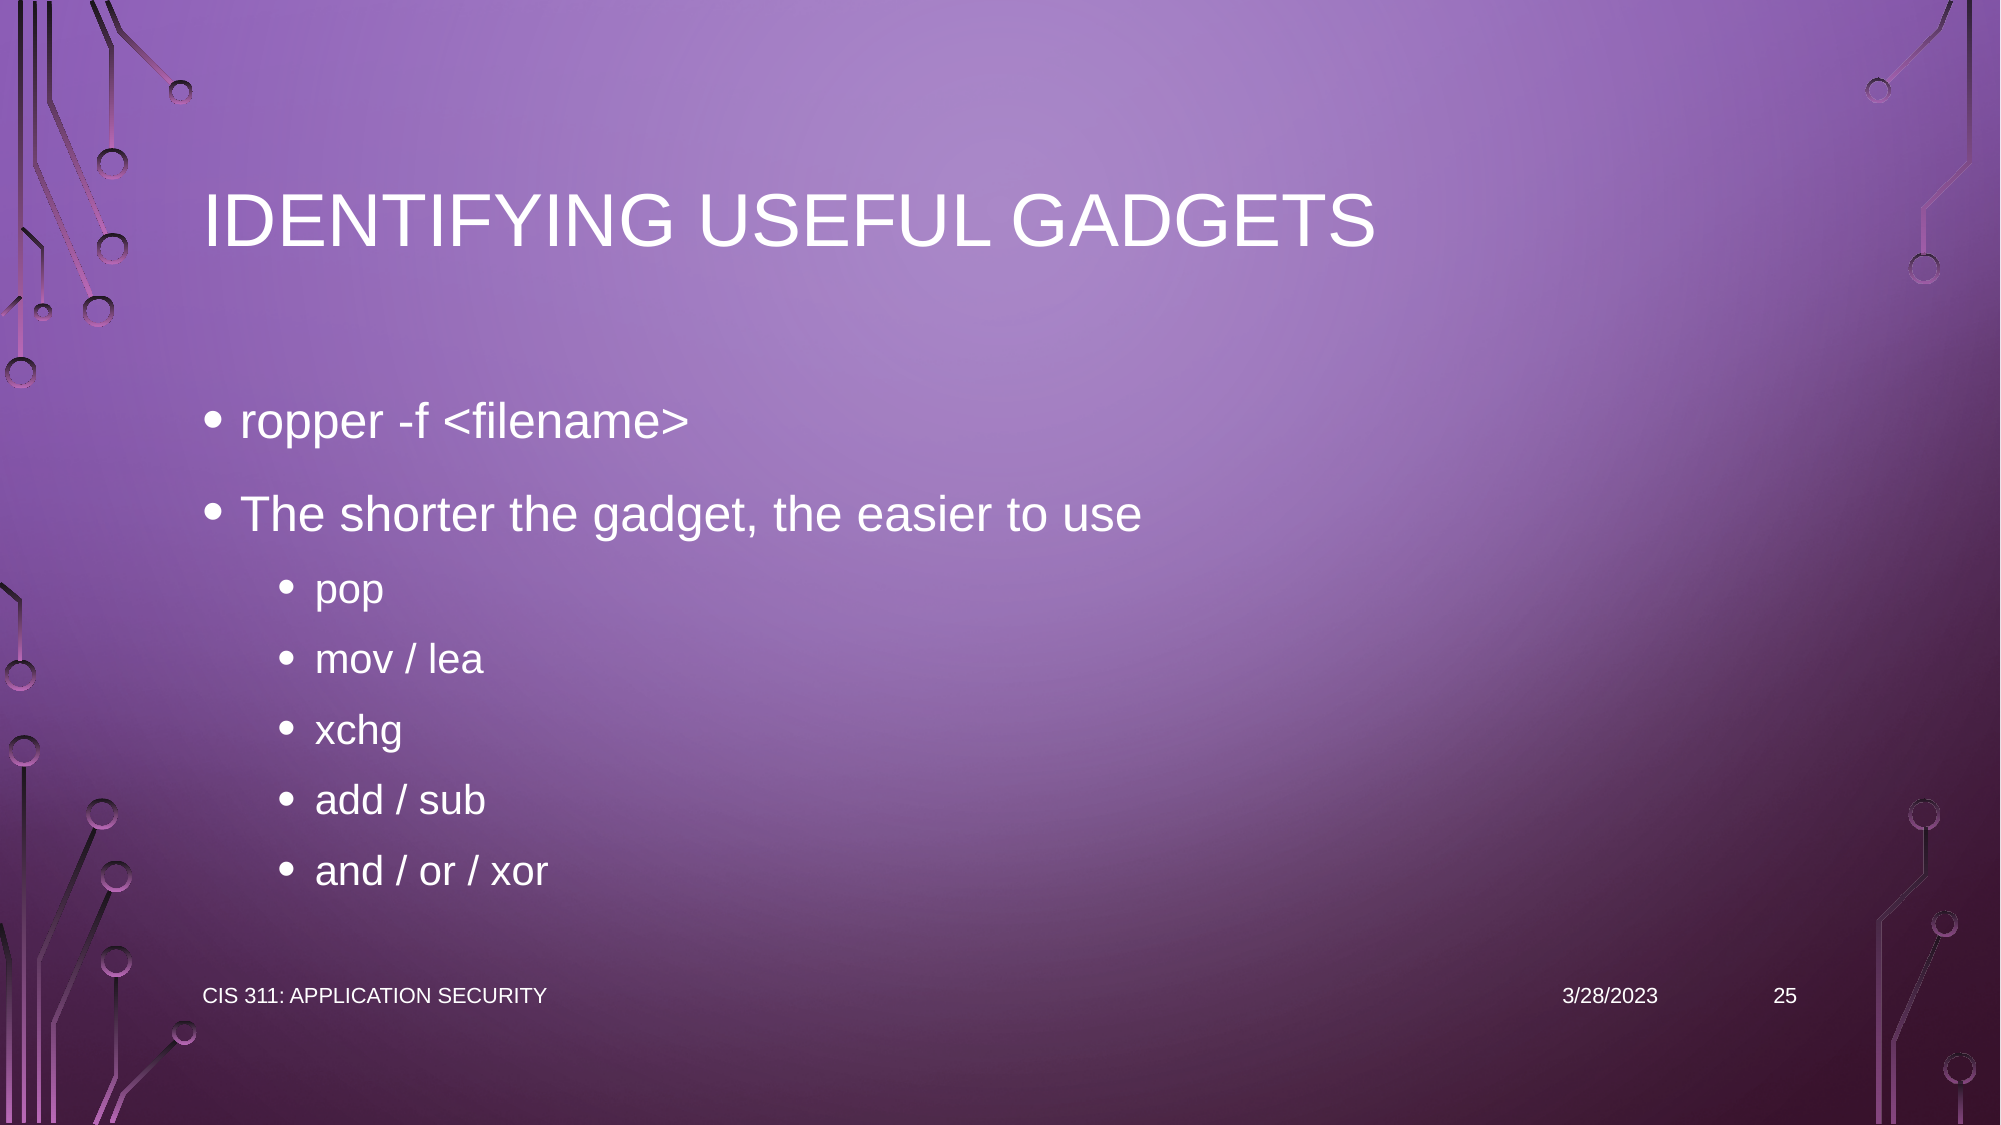

# Identifying useful gadgets
ropper -f <filename>
The shorter the gadget, the easier to use
pop
mov / lea
xchg
add / sub
and / or / xor
25
CIS 311: Application Security
3/28/2023